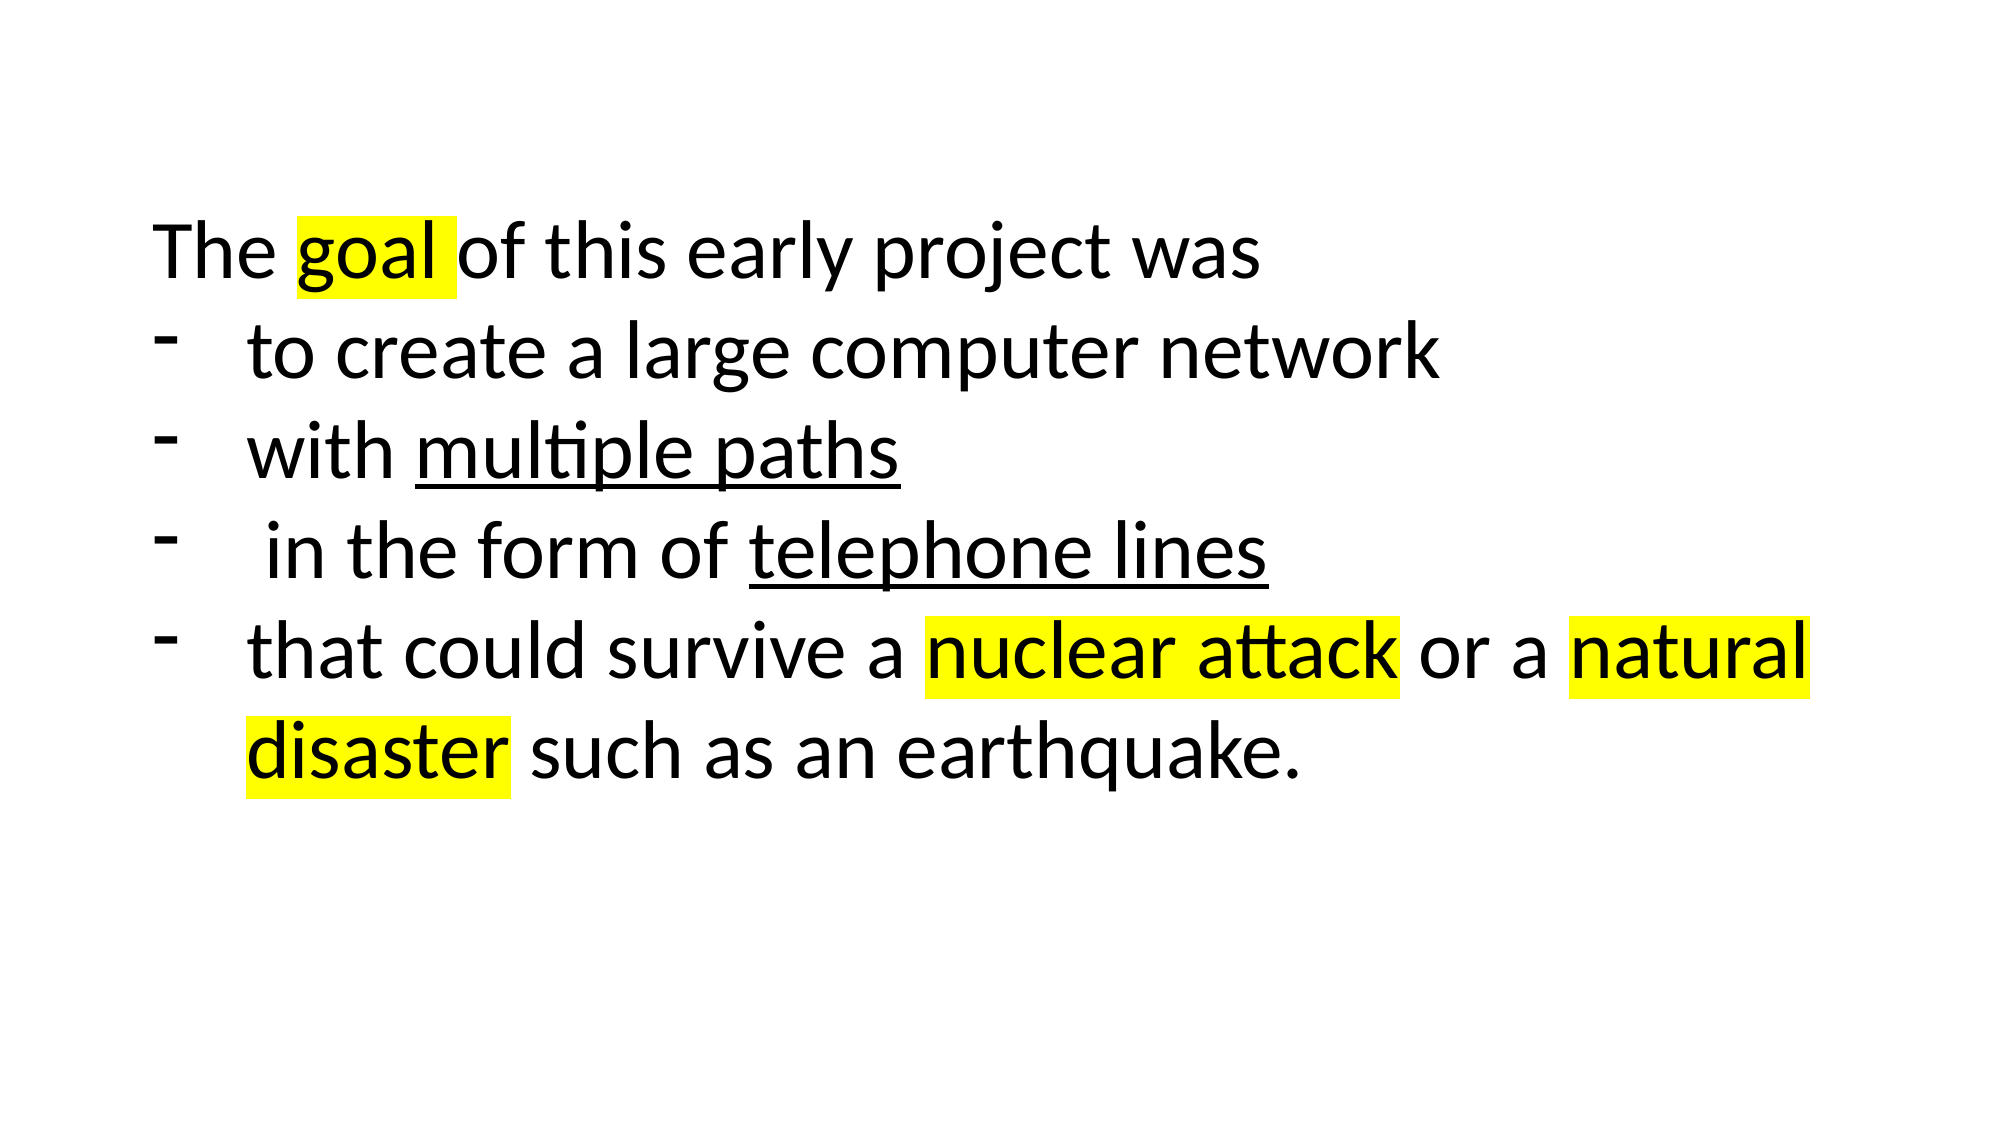

The goal of this early project was
to create a large computer network
with multiple paths
 in the form of telephone lines
that could survive a nuclear attack or a natural disaster such as an earthquake.